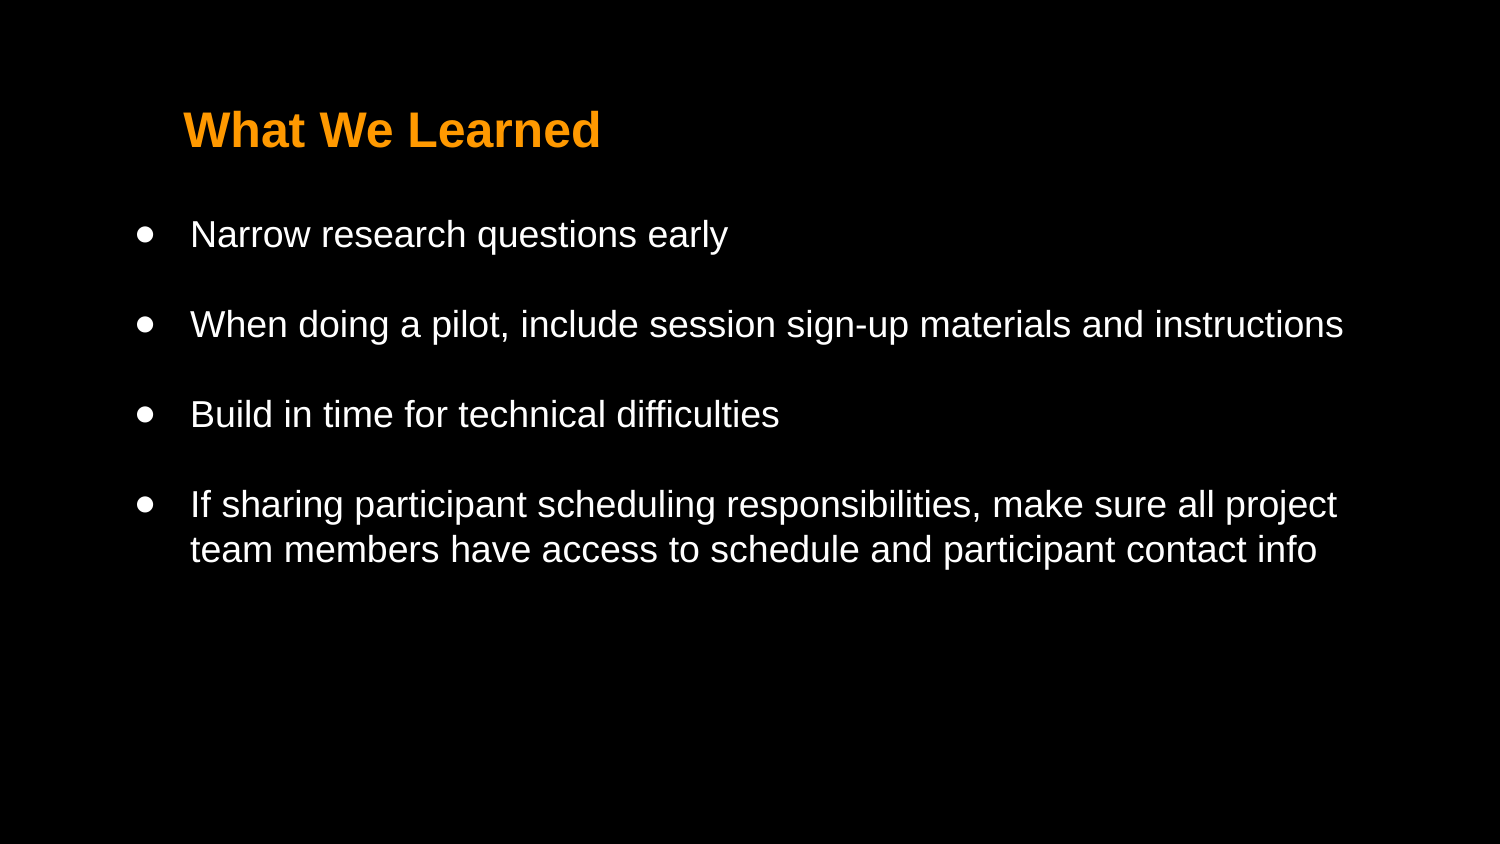

What We Learned
Narrow research questions early

When doing a pilot, include session sign-up materials and instructions

Build in time for technical difficulties

If sharing participant scheduling responsibilities, make sure all project team members have access to schedule and participant contact info